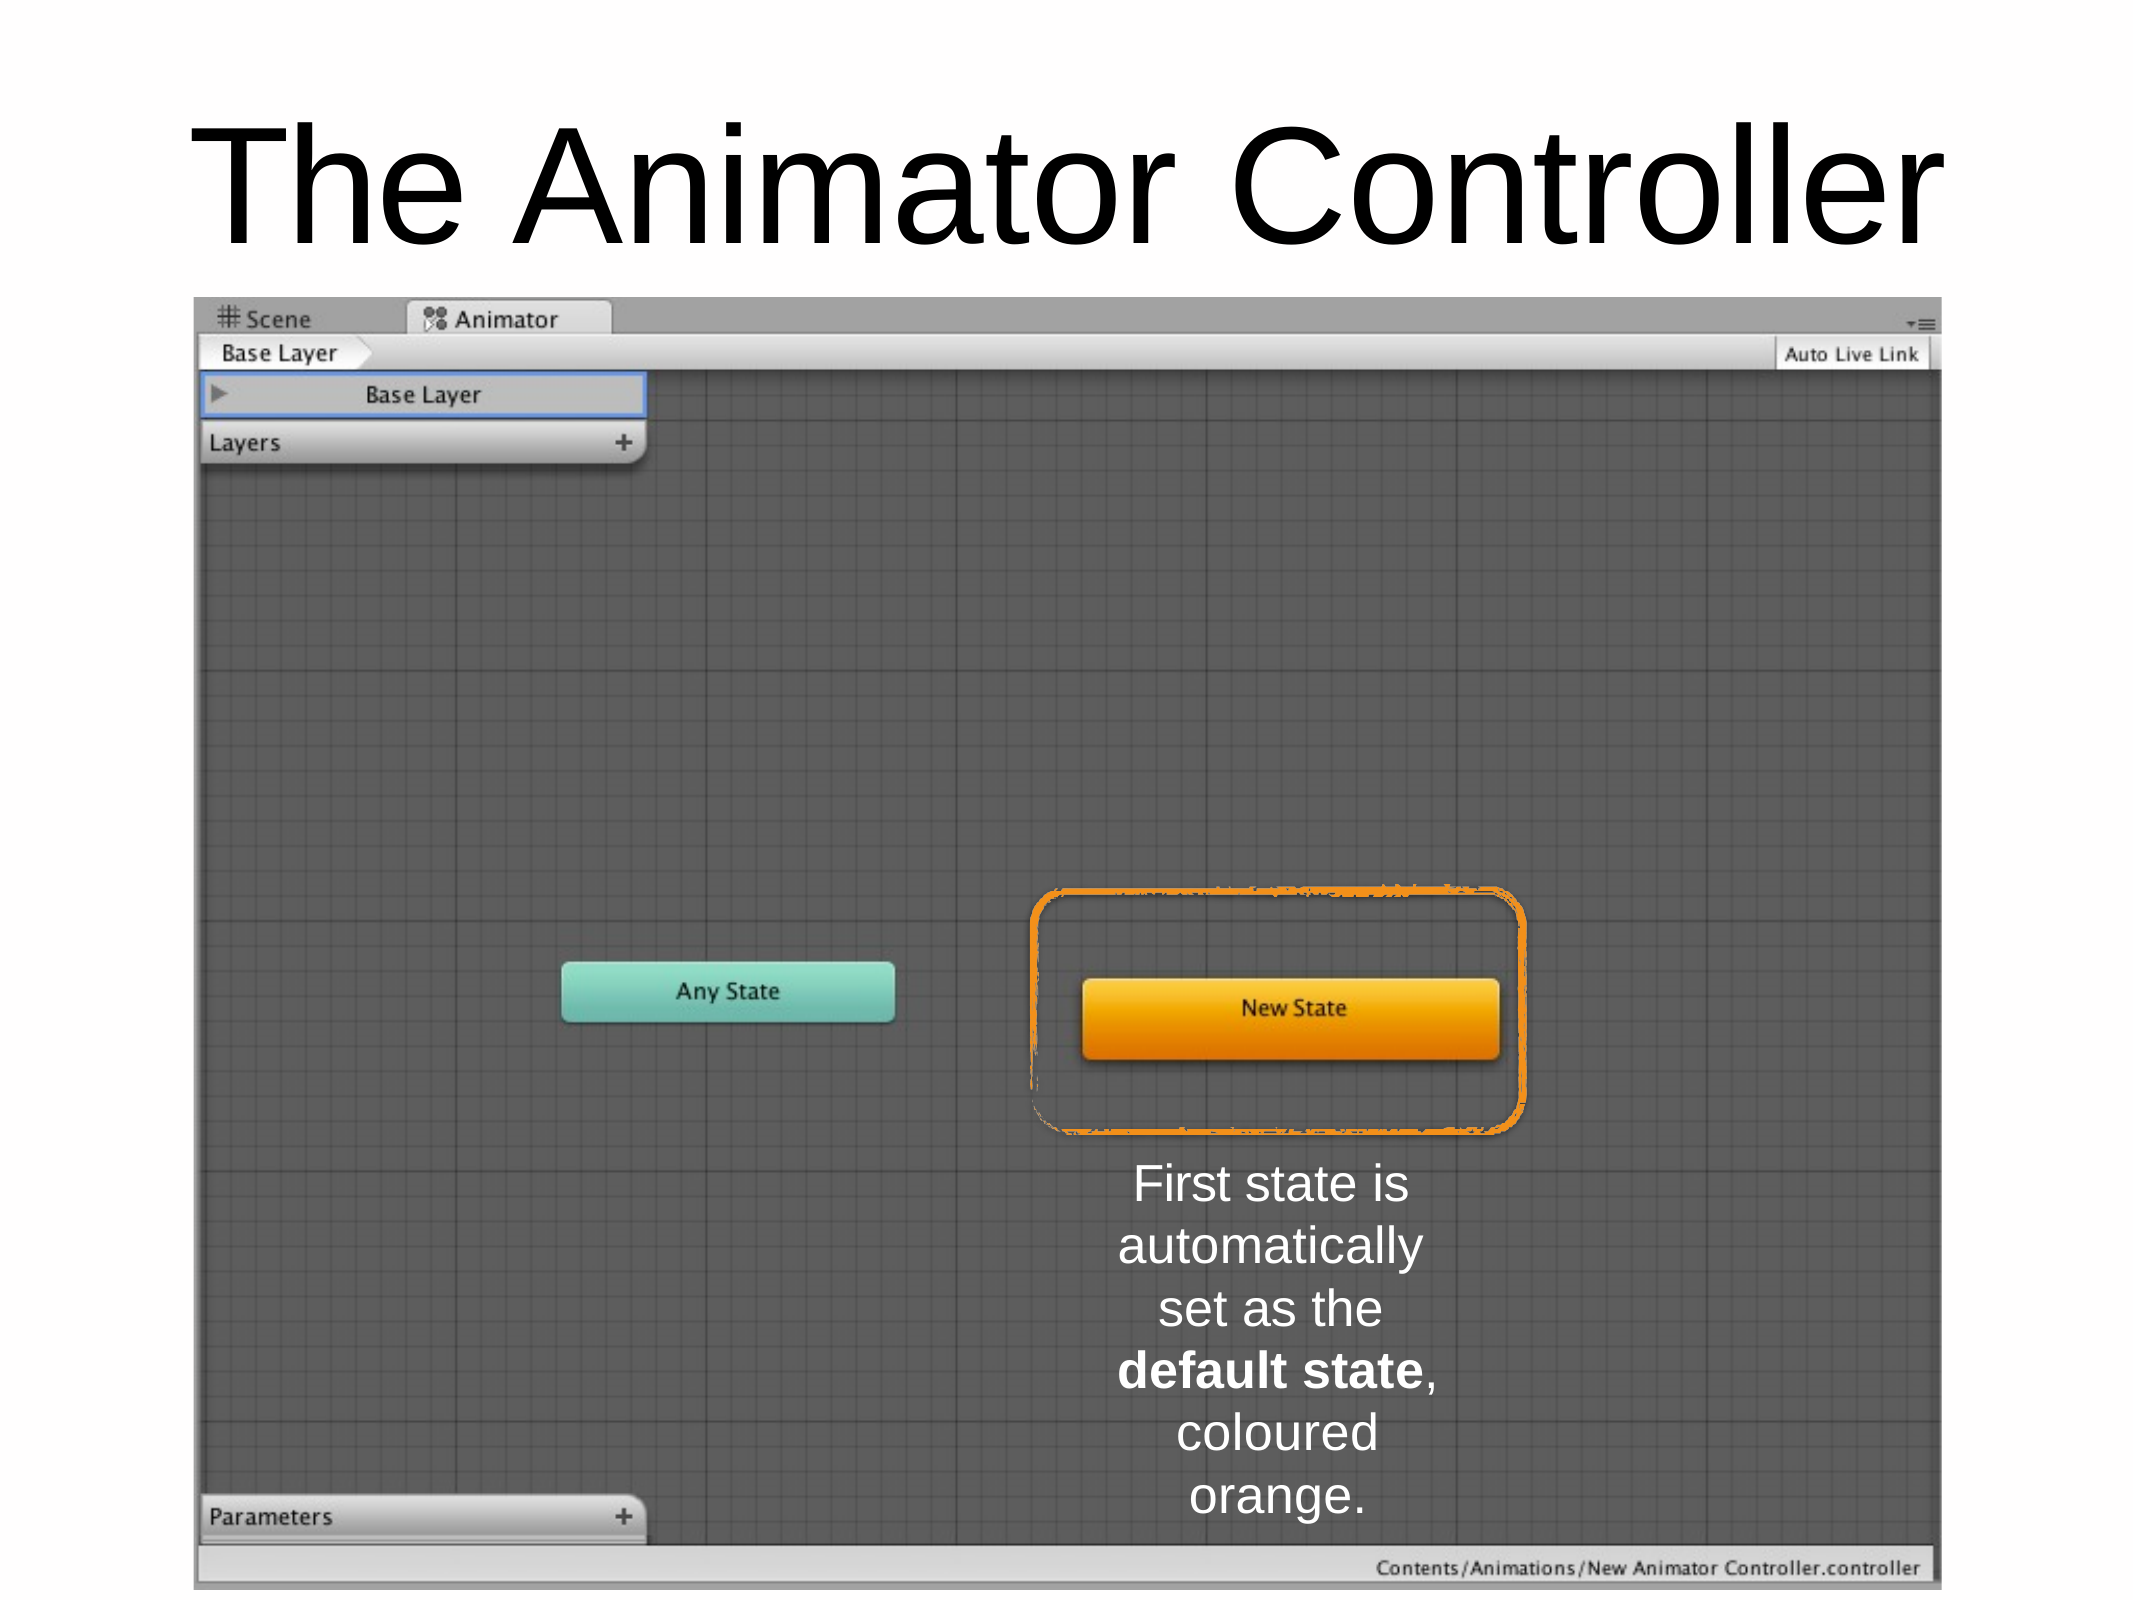

# The Animator Controller

First state is  automatically  set as the  default state,  coloured  orange.